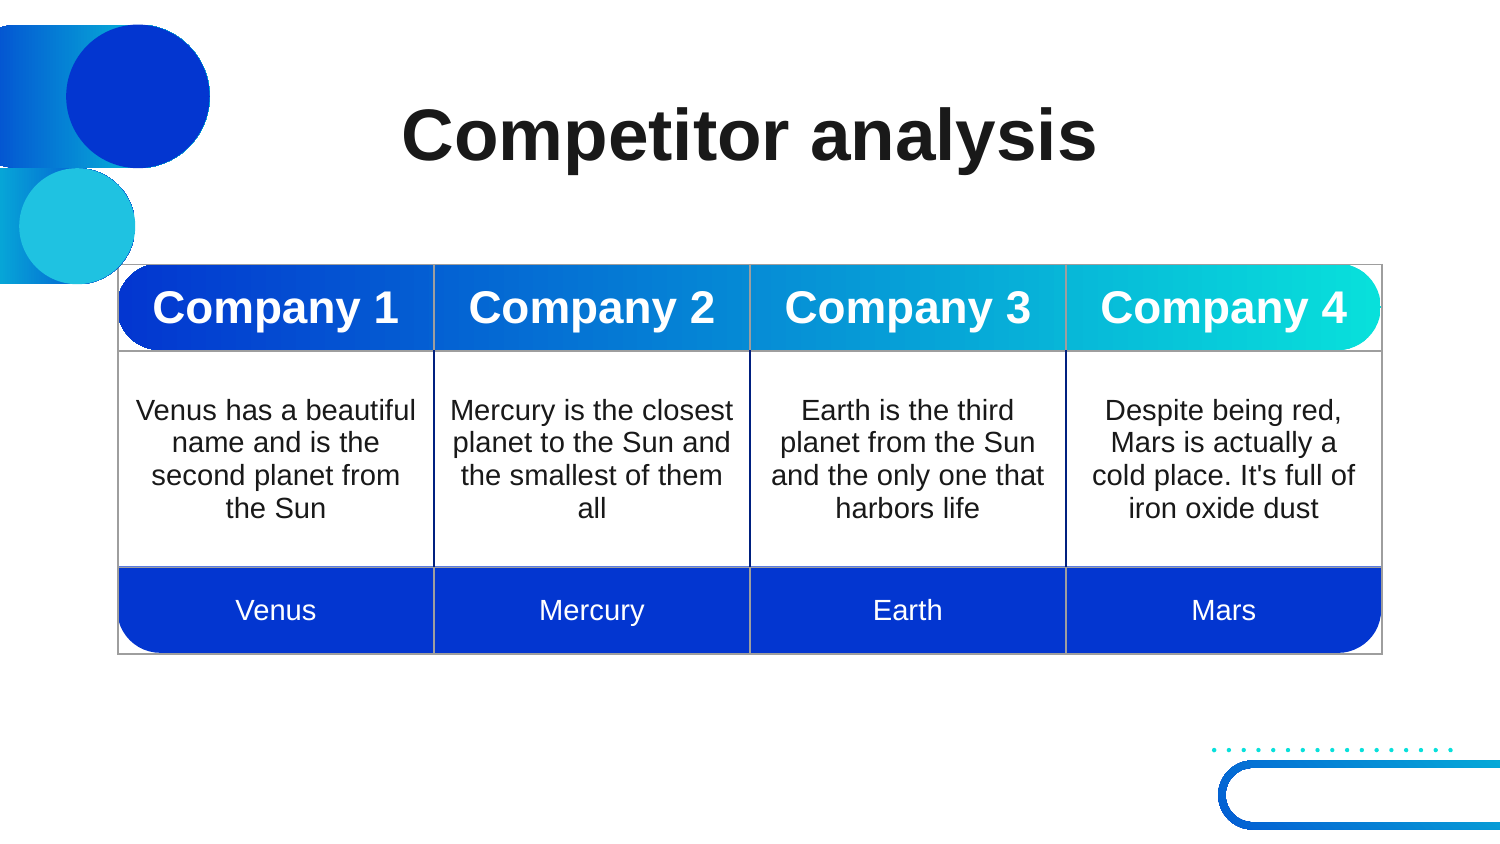

# Competitor analysis

| Company 1 | Company 2 | Company 3 | Company 4 |
| --- | --- | --- | --- |
| Venus has a beautiful name and is the second planet from the Sun | Mercury is the closest planet to the Sun and the smallest of them all | Earth is the third planet from the Sun and the only one that harbors life | Despite being red, Mars is actually a cold place. It's full of iron oxide dust |
| Venus | Mercury | Earth | Mars |